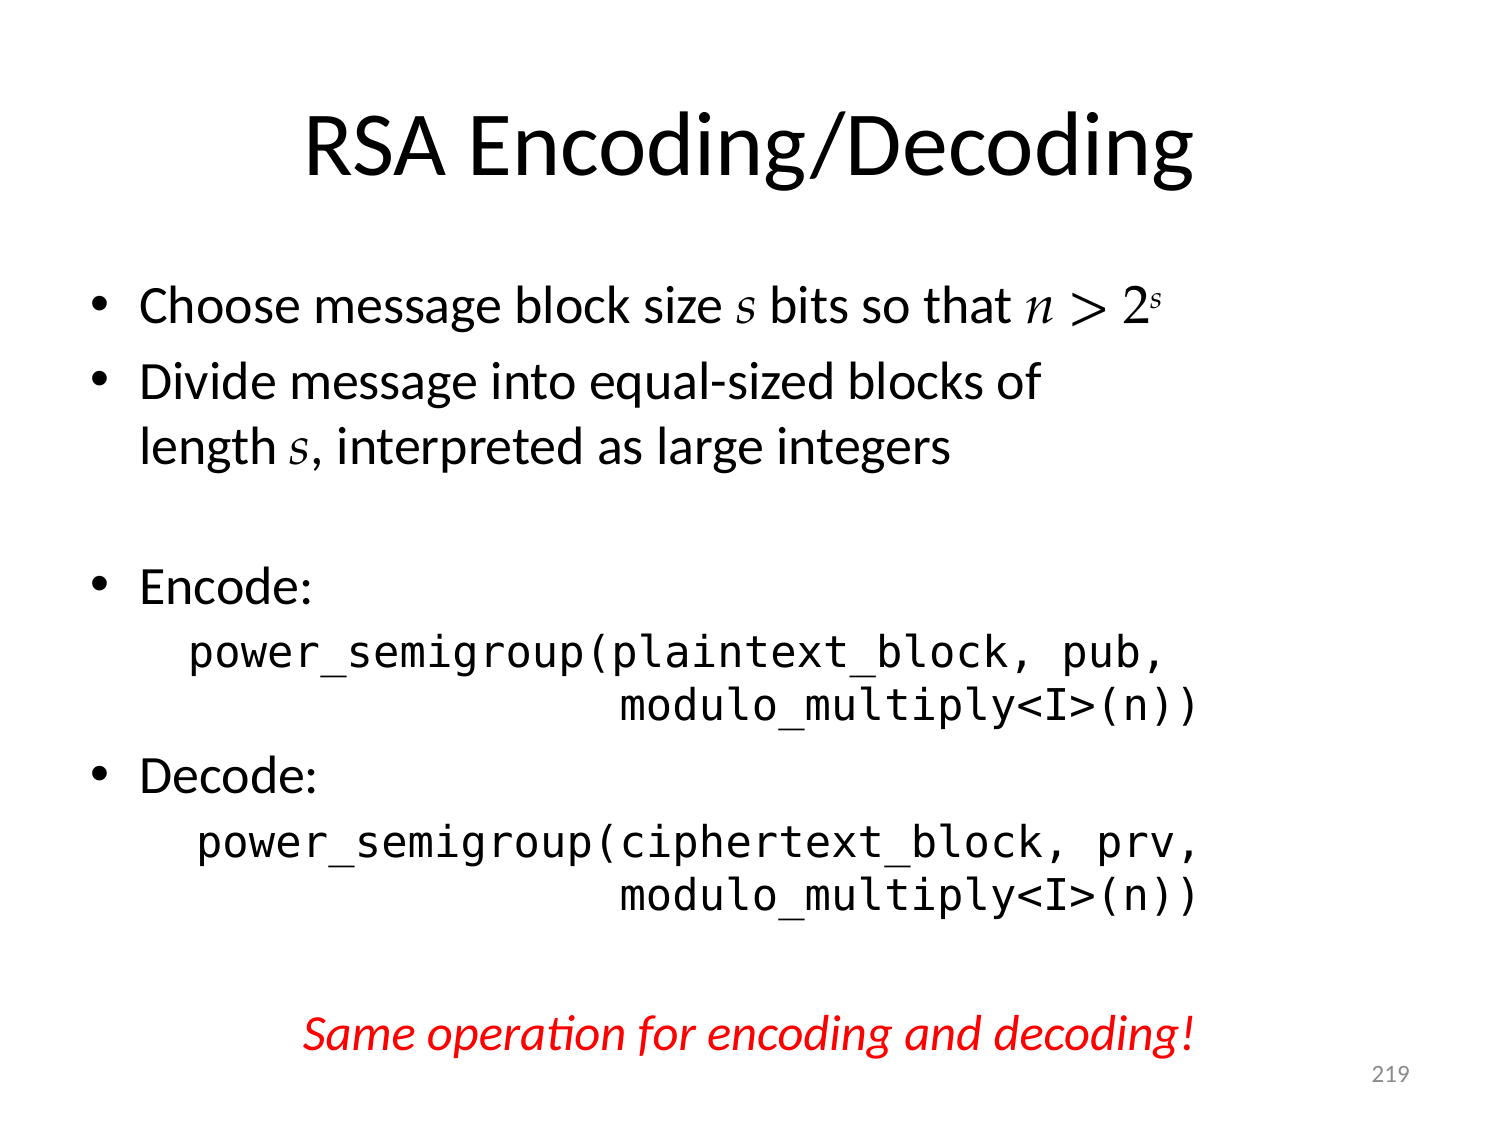

# RSA Encoding/Decoding
Choose message block size s bits so that n > 2s
Divide message into equal-sized blocks of
length s, interpreted as large integers

Encode:
    power_semigroup(plaintext_block, pub,
                    modulo_multiply<I>(n))
Decode:
    power_semigroup(ciphertext_block, prv,
                    modulo_multiply<I>(n))

Same operation for encoding and decoding!

219